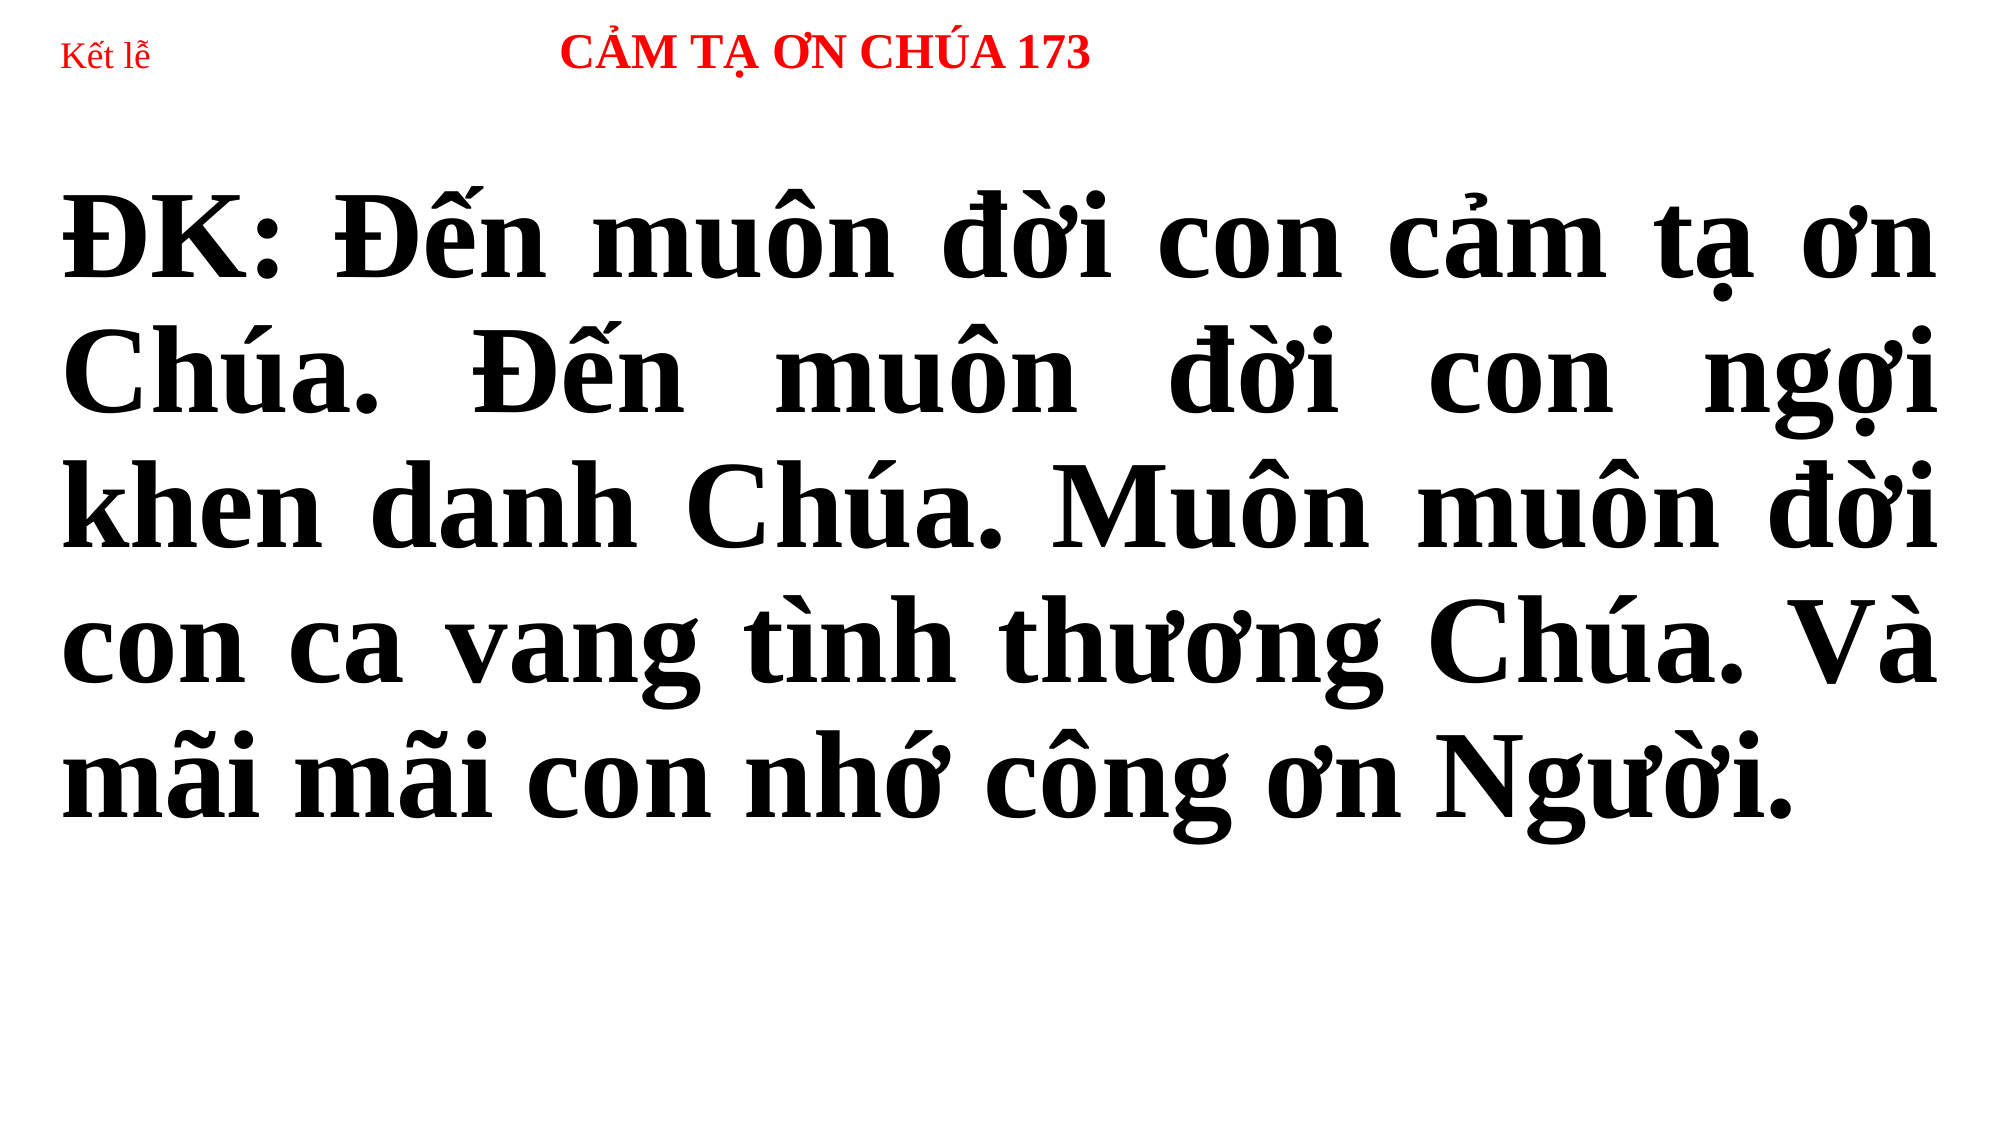

# Kết lễ                                           CẢM TẠ ƠN CHÚA 173
ĐK: Đến muôn đời con cảm tạ ơn Chúa. Đến muôn đời con ngợi khen danh Chúa. Muôn muôn đời con ca vang tình thương Chúa. Và mãi mãi con nhớ công ơn Người.